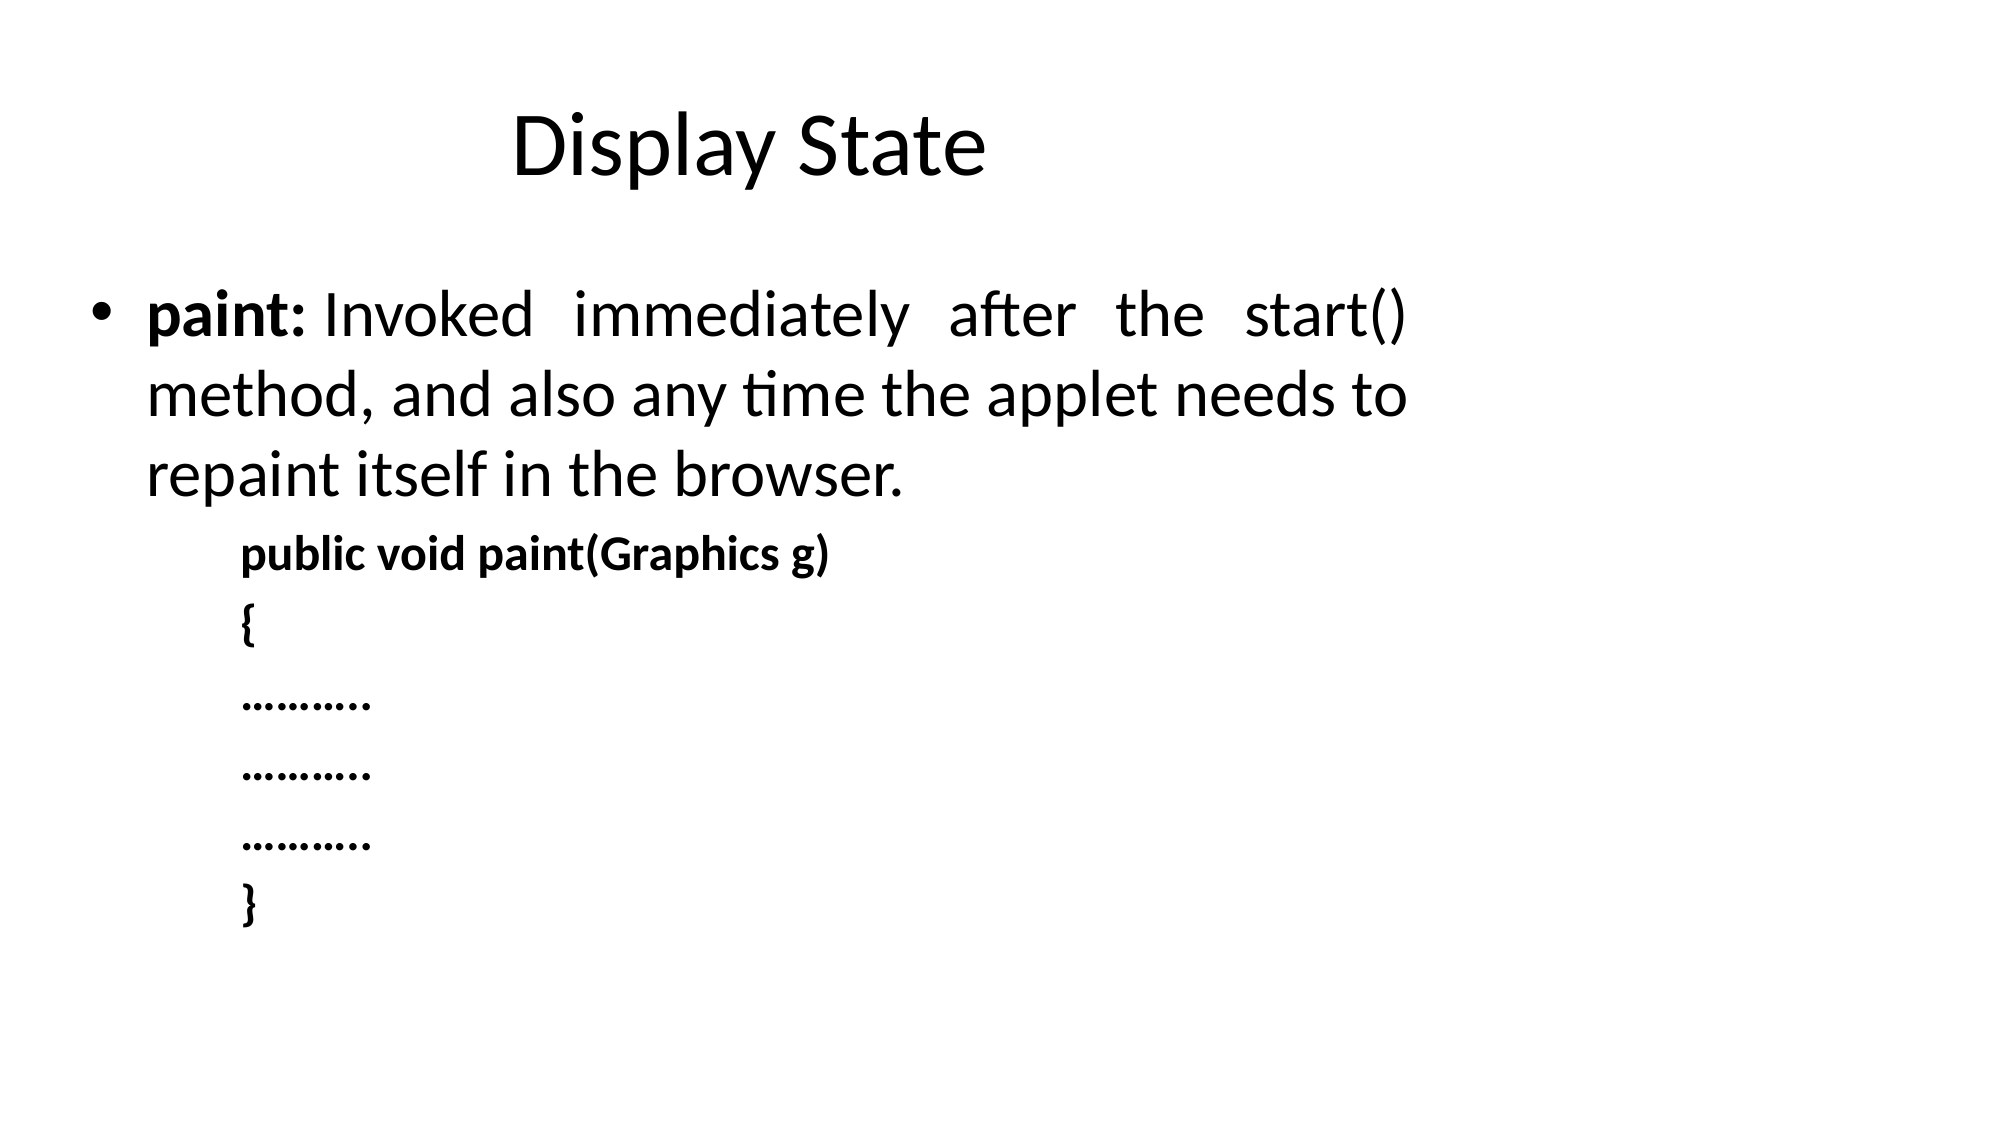

# Display State
paint: Invoked immediately after the start() method, and also any time the applet needs to repaint itself in the browser.
public void paint(Graphics g)
{
………..
………..
………..
}